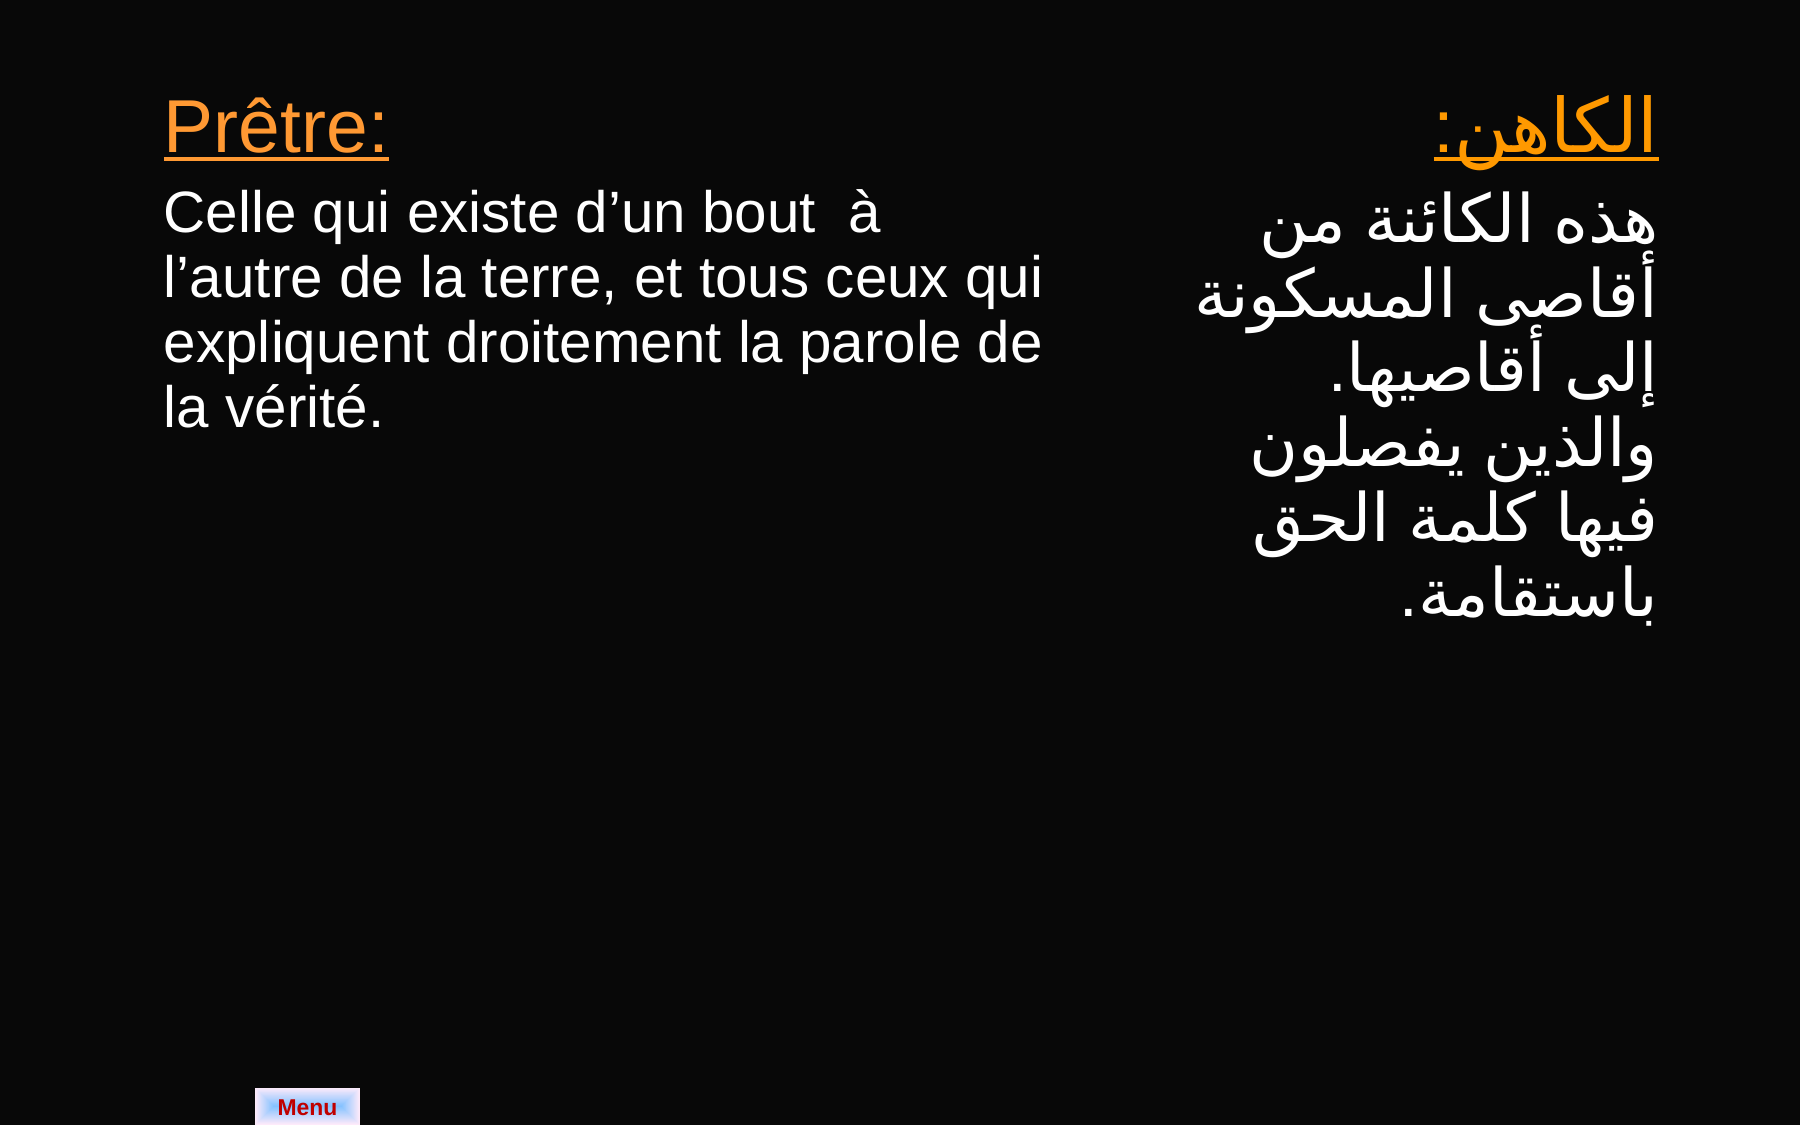

| Prêtre: Celle qui existe d’un bout à l’autre de la terre, et tous ceux qui expliquent droitement la parole de la vérité. | الكاهن: هذه الكائنة من أقاصى المسكونة إلى أقاصيها. والذين يفصلون فيها كلمة الحق باستقامة. |
| --- | --- |

Menu